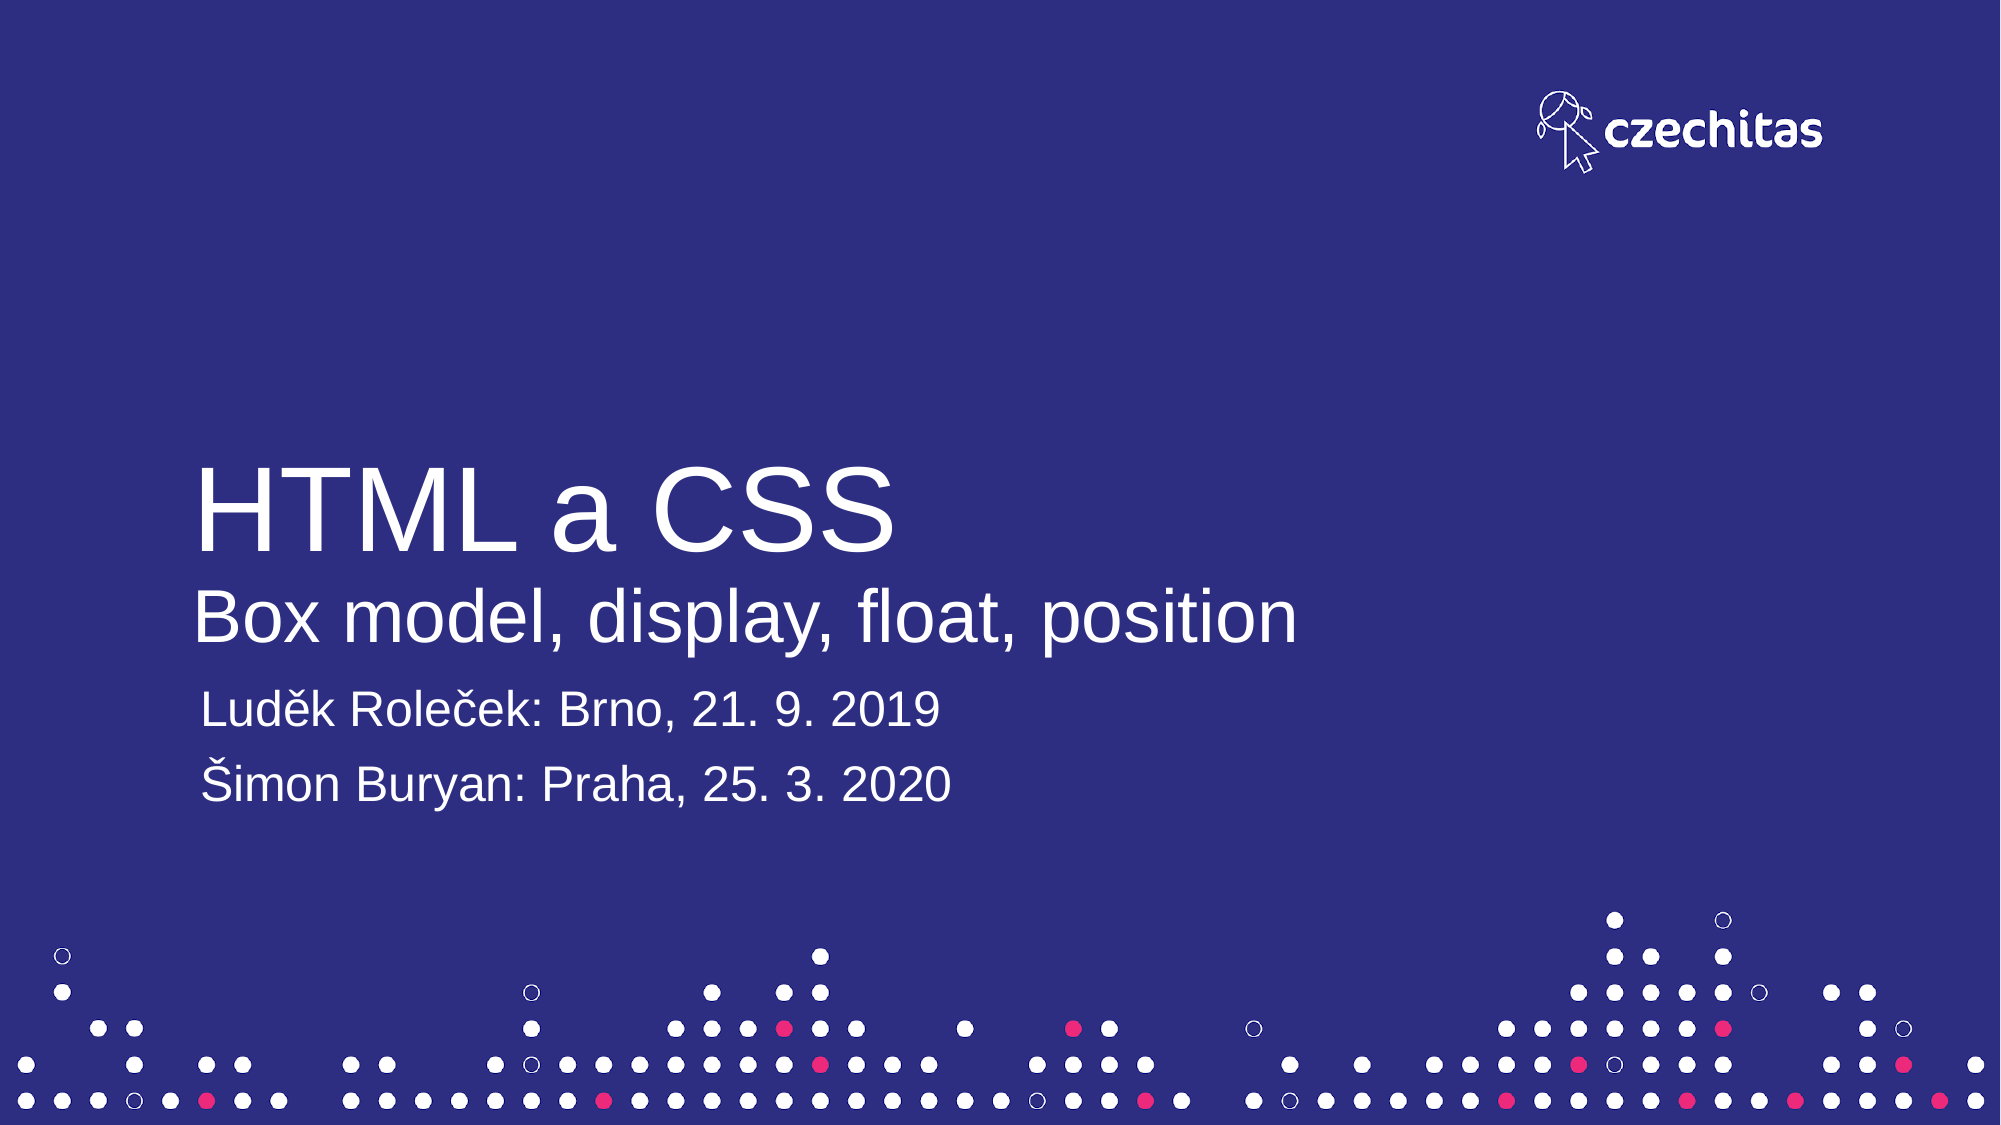

# HTML a CSS
Box model, display, float, position
Luděk Roleček: Brno, 21. 9. 2019
Šimon Buryan: Praha, 25. 3. 2020